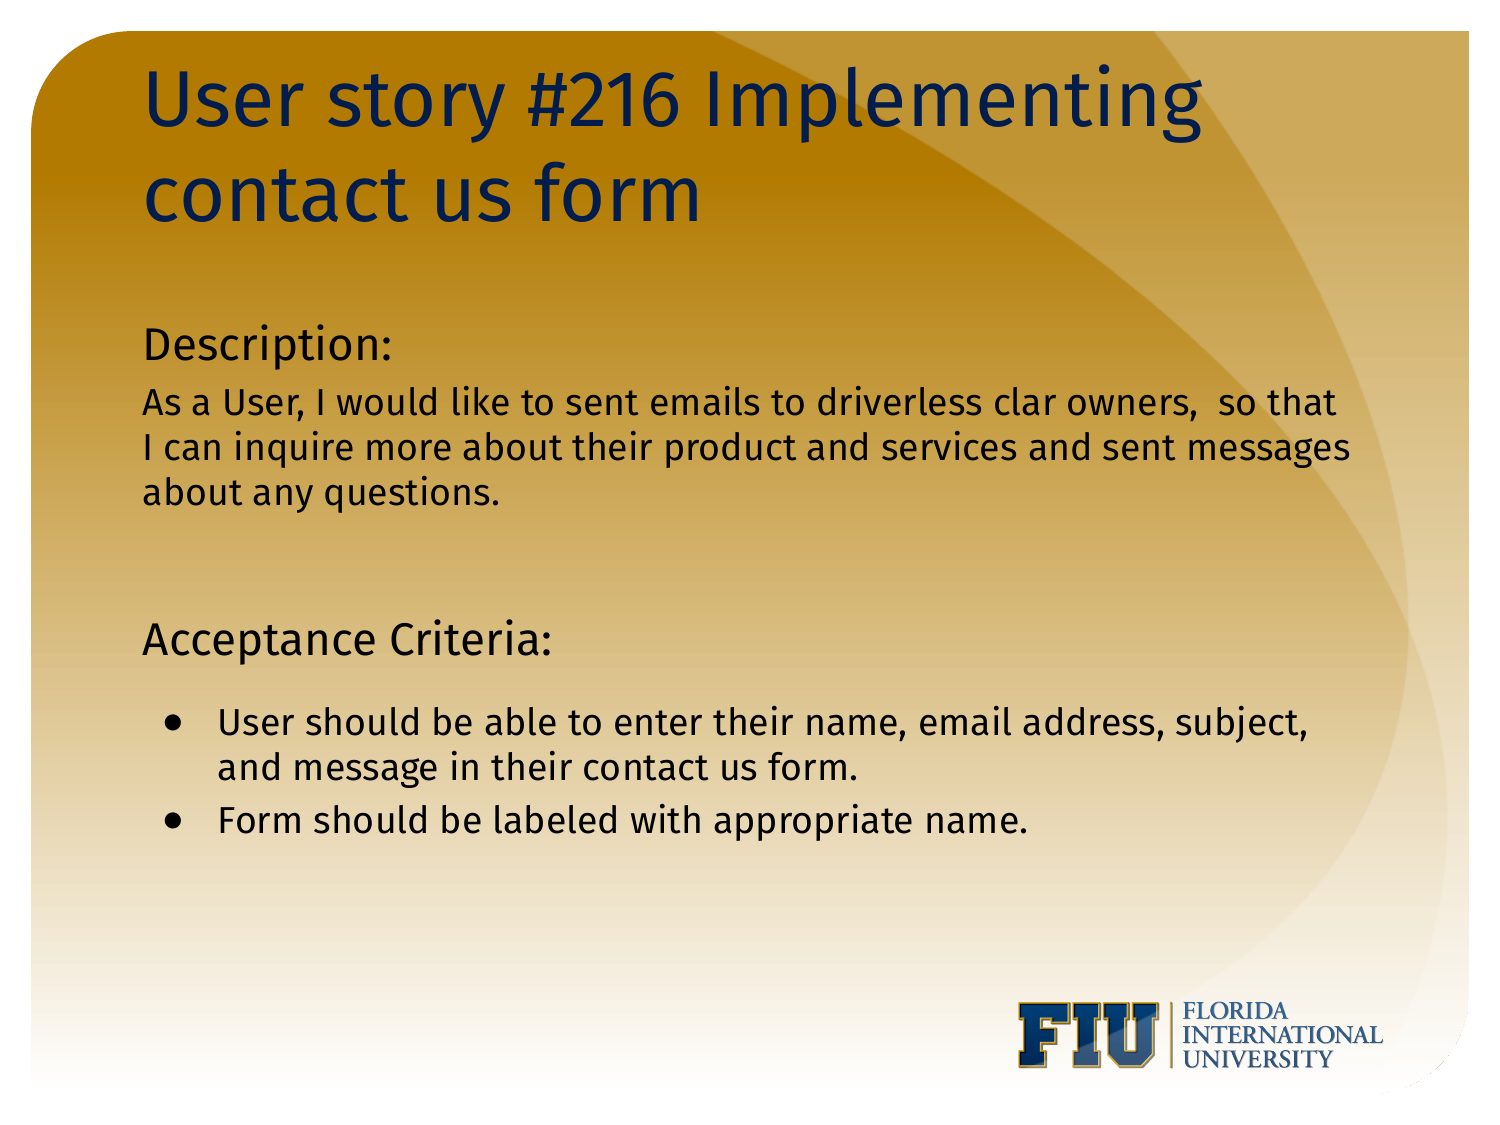

# User story #216 Implementing contact us form
Description:
As a User, I would like to sent emails to driverless clar owners,  so that I can inquire more about their product and services and sent messages about any questions.

Acceptance Criteria:
User should be able to enter their name, email address, subject, and message in their contact us form.
Form should be labeled with appropriate name.